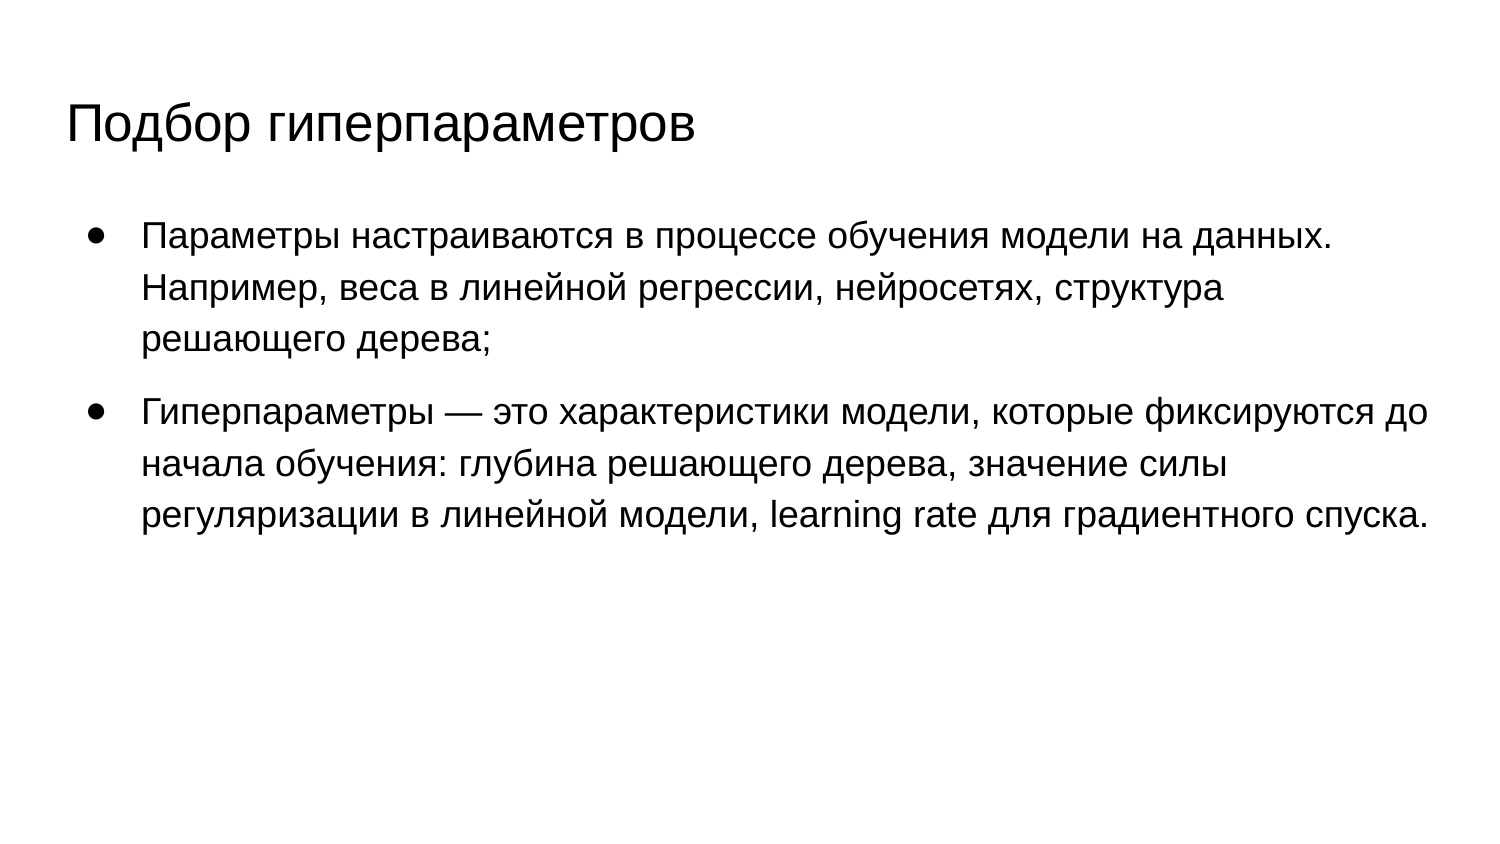

# Подбор гиперпараметров
Параметры настраиваются в процессе обучения модели на данных. Например, веса в линейной регрессии, нейросетях, структура решающего дерева;
Гиперпараметры — это характеристики модели, которые фиксируются до начала обучения: глубина решающего дерева, значение силы регуляризации в линейной модели, learning rate для градиентного спуска.